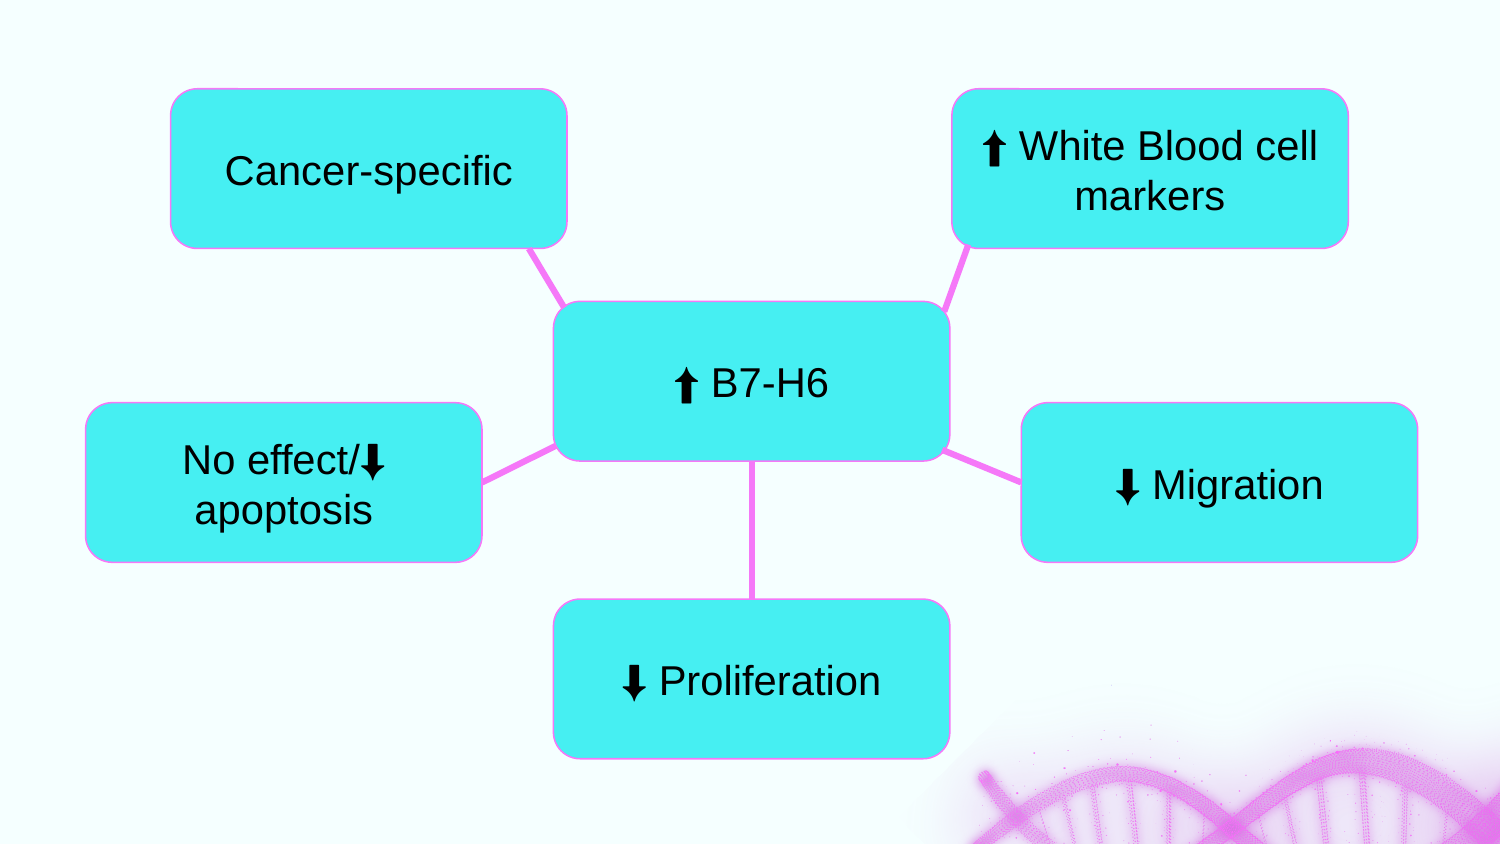

Cancer-specific
⬆ White Blood cell markers
⬆ B7-H6
No effect/⬇ apoptosis
⬇ Migration
⬇ Proliferation